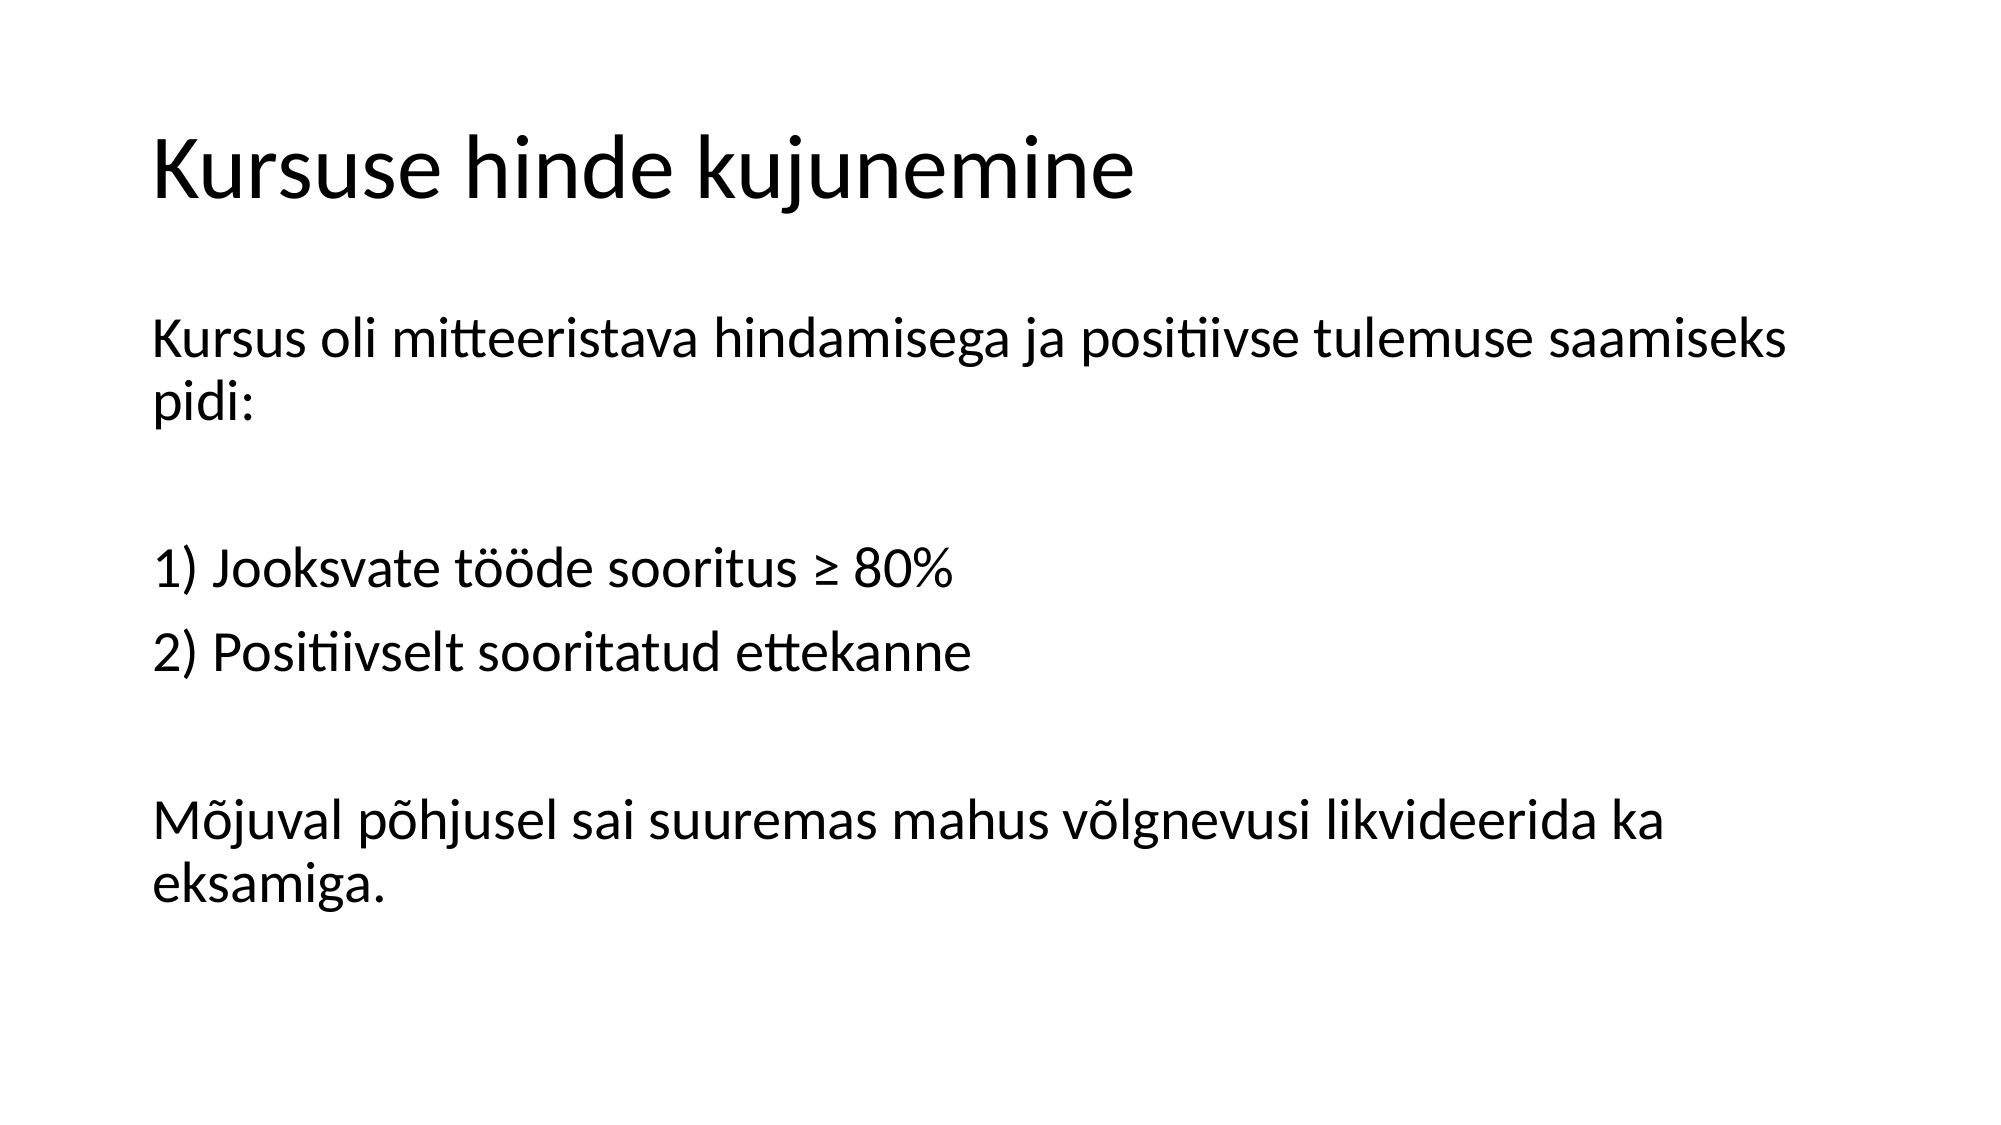

# Kursuse hinde kujunemine
Kursus oli mitteeristava hindamisega ja positiivse tulemuse saamiseks pidi:

1) Jooksvate tööde sooritus ≥ 80%
2) Positiivselt sooritatud ettekanne

Mõjuval põhjusel sai suuremas mahus võlgnevusi likvideerida ka eksamiga.